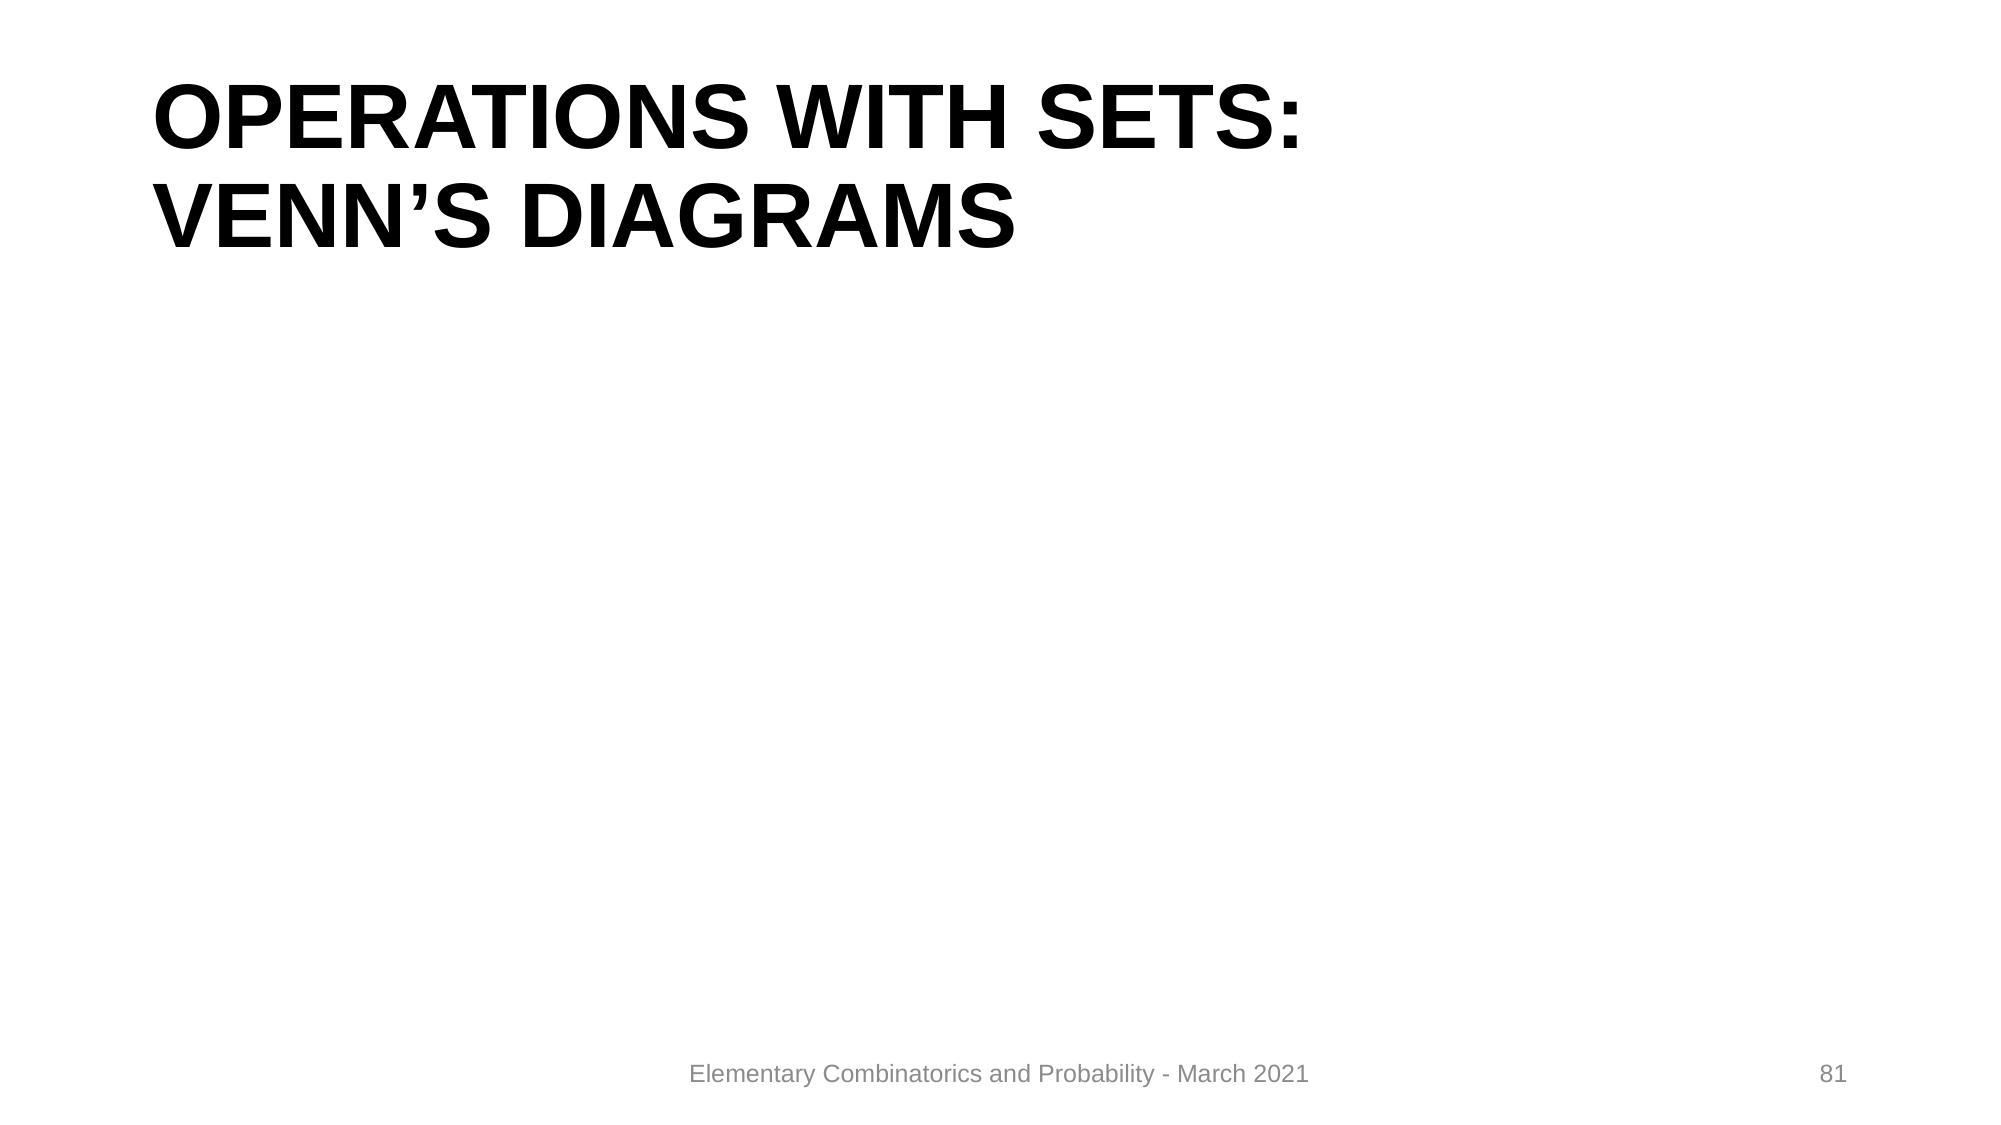

# OPERATIONS with sets: Venn’s diagrams
Elementary Combinatorics and Probability - March 2021
81